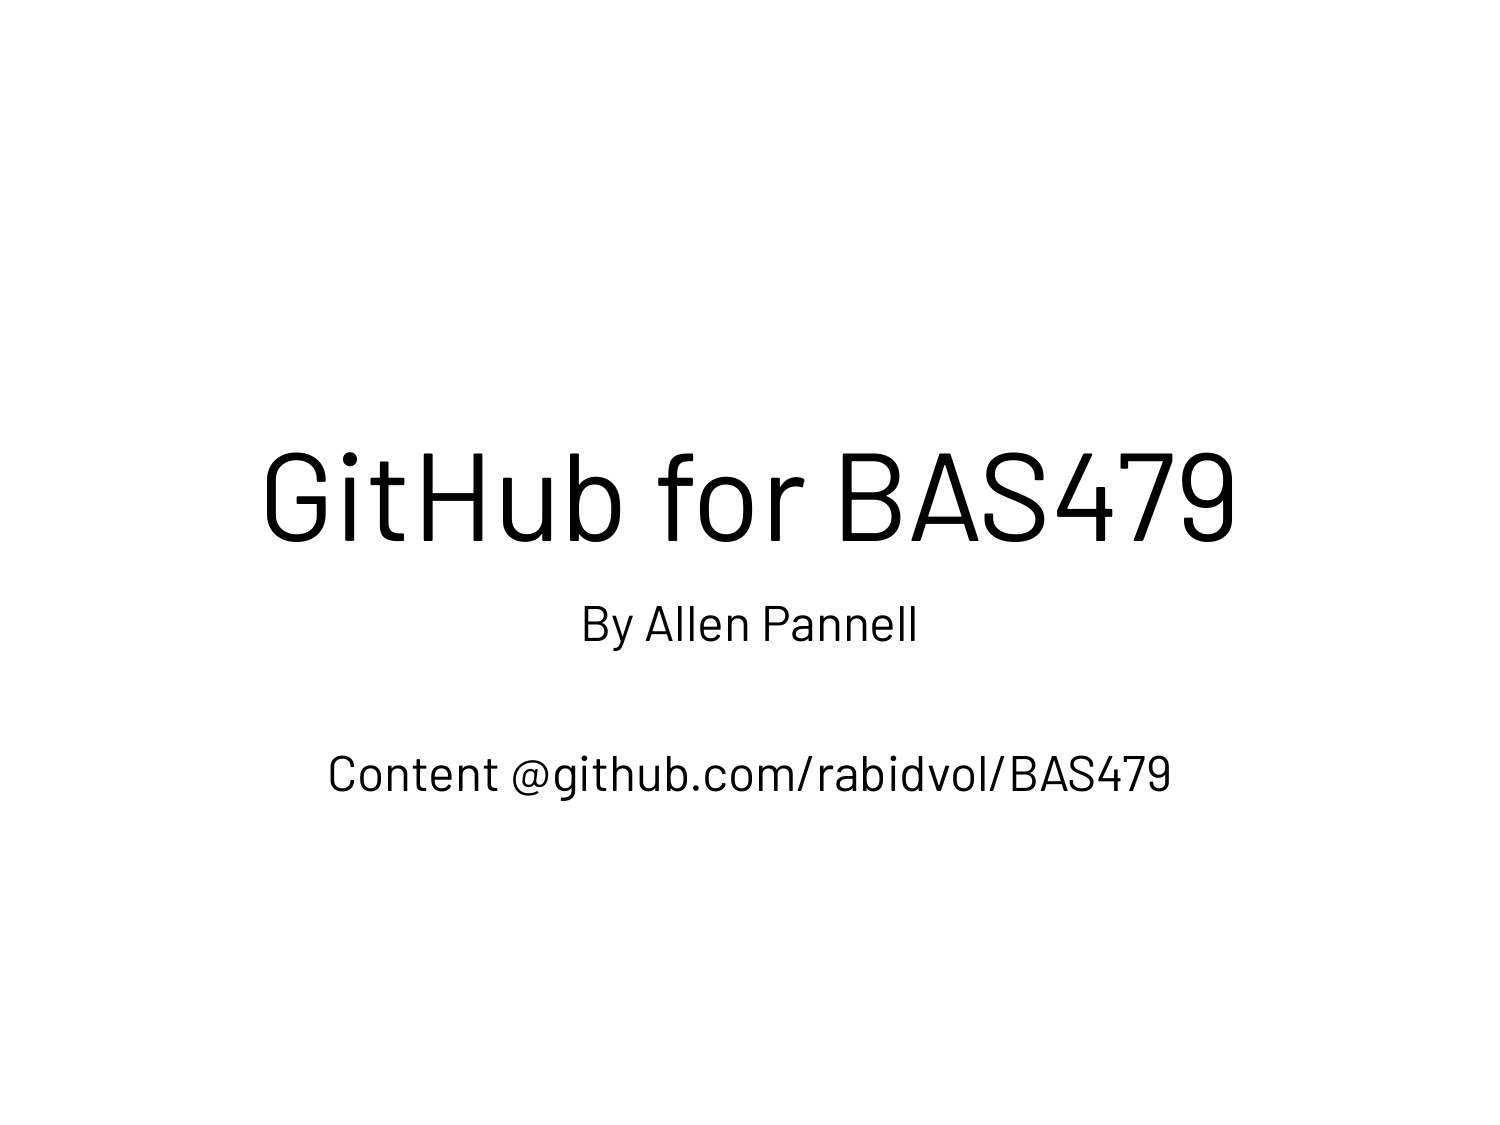

# GitHub for BAS479
By Allen Pannell

Content @github.com/rabidvol/BAS479